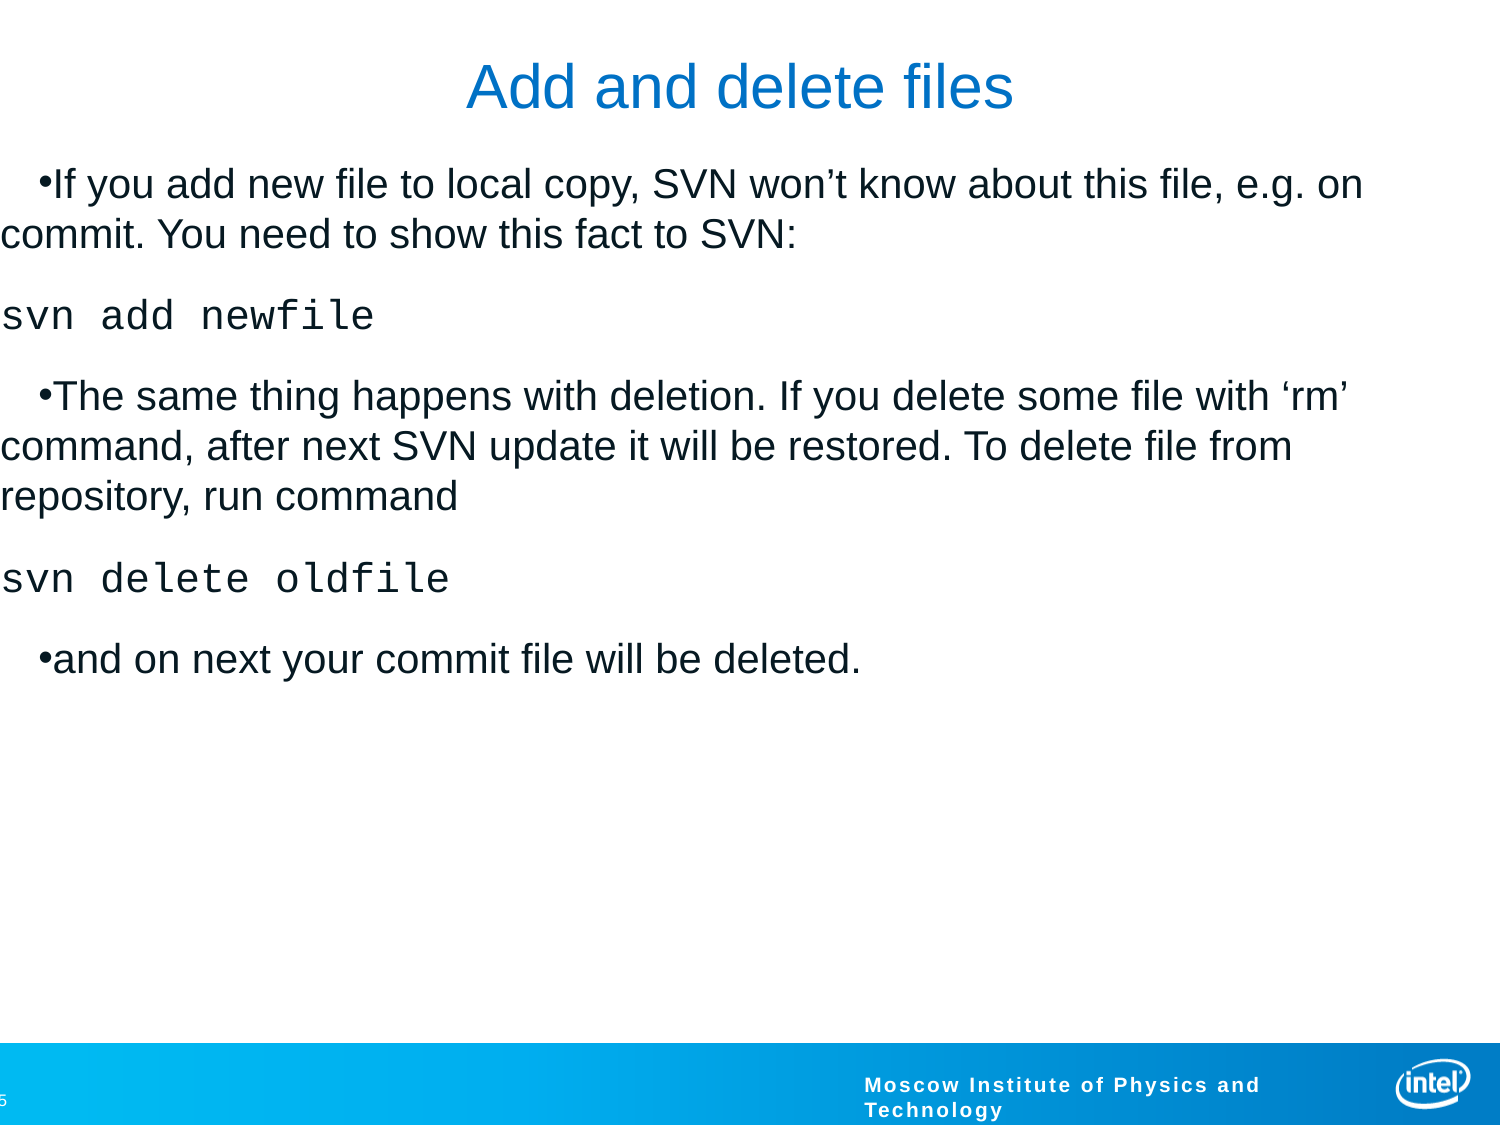

# Add and delete files
If you add new file to local copy, SVN won’t know about this file, e.g. on commit. You need to show this fact to SVN:
svn add newfile
The same thing happens with deletion. If you delete some file with ‘rm’ command, after next SVN update it will be restored. To delete file from repository, run command
svn delete oldfile
and on next your commit file will be deleted.